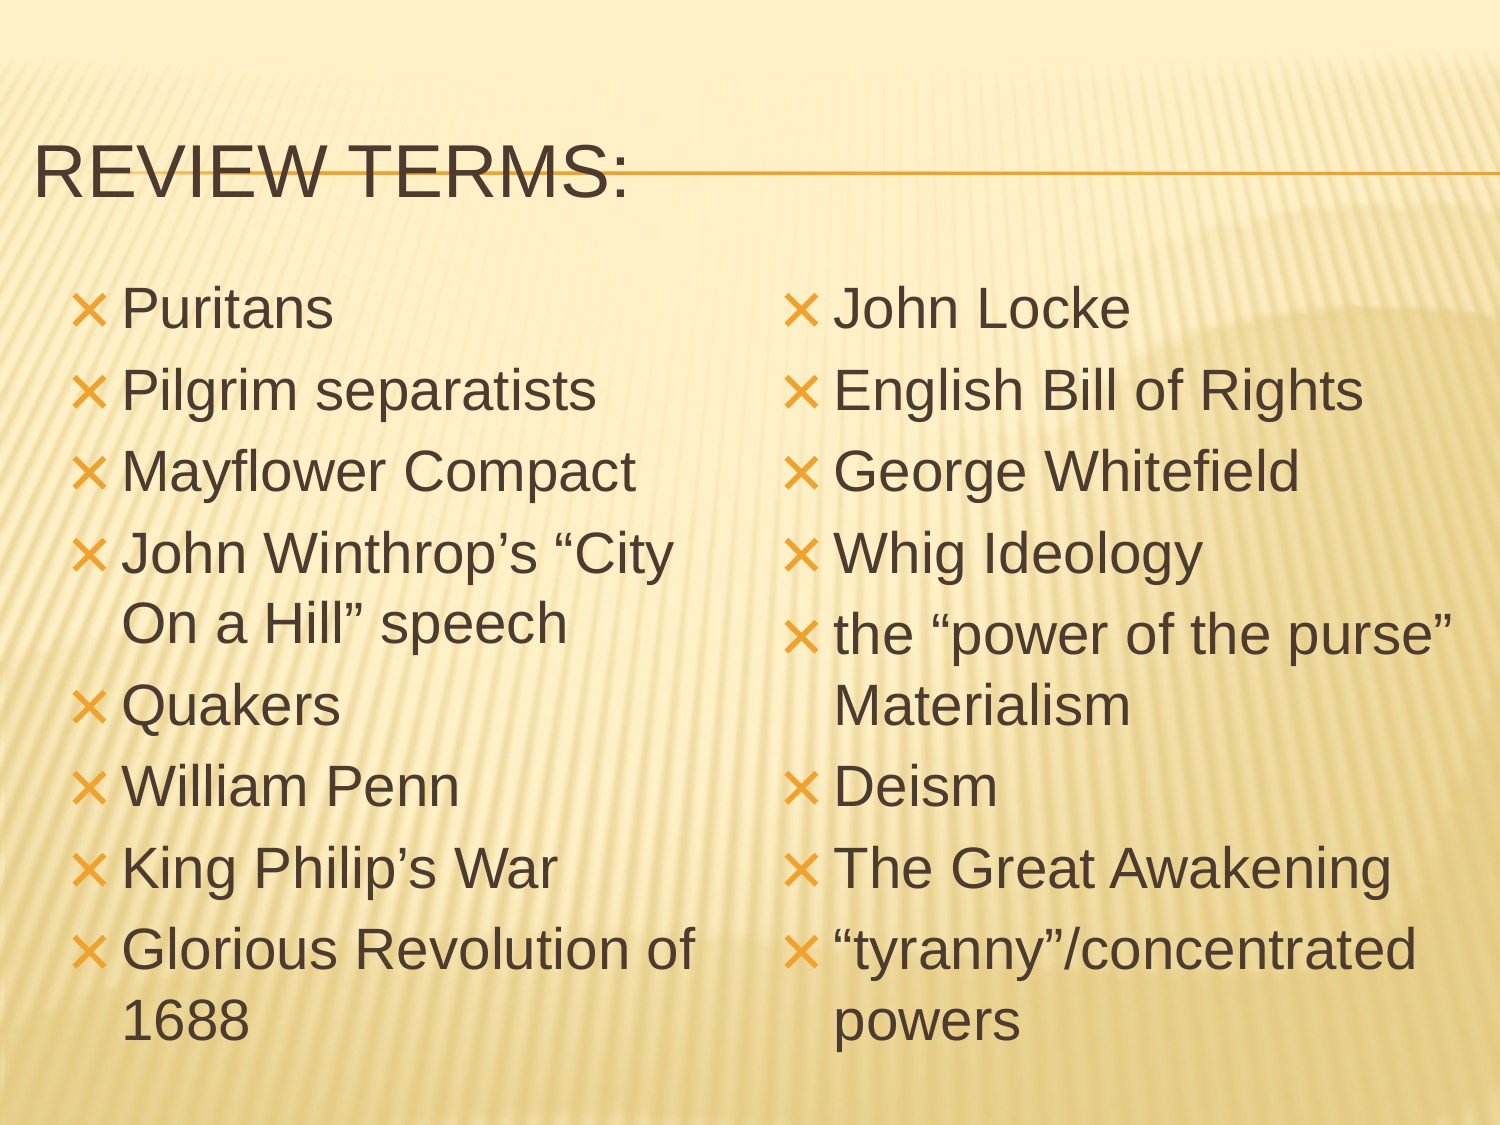

REVIEW TERMS:
Puritans
Pilgrim separatists
Mayflower Compact
John Winthrop’s “City On a Hill” speech
Quakers
William Penn
King Philip’s War
Glorious Revolution of 1688

John Locke
English Bill of Rights
George Whitefield
Whig Ideology
the “power of the purse” Materialism
Deism
The Great Awakening
“tyranny”/concentrated powers